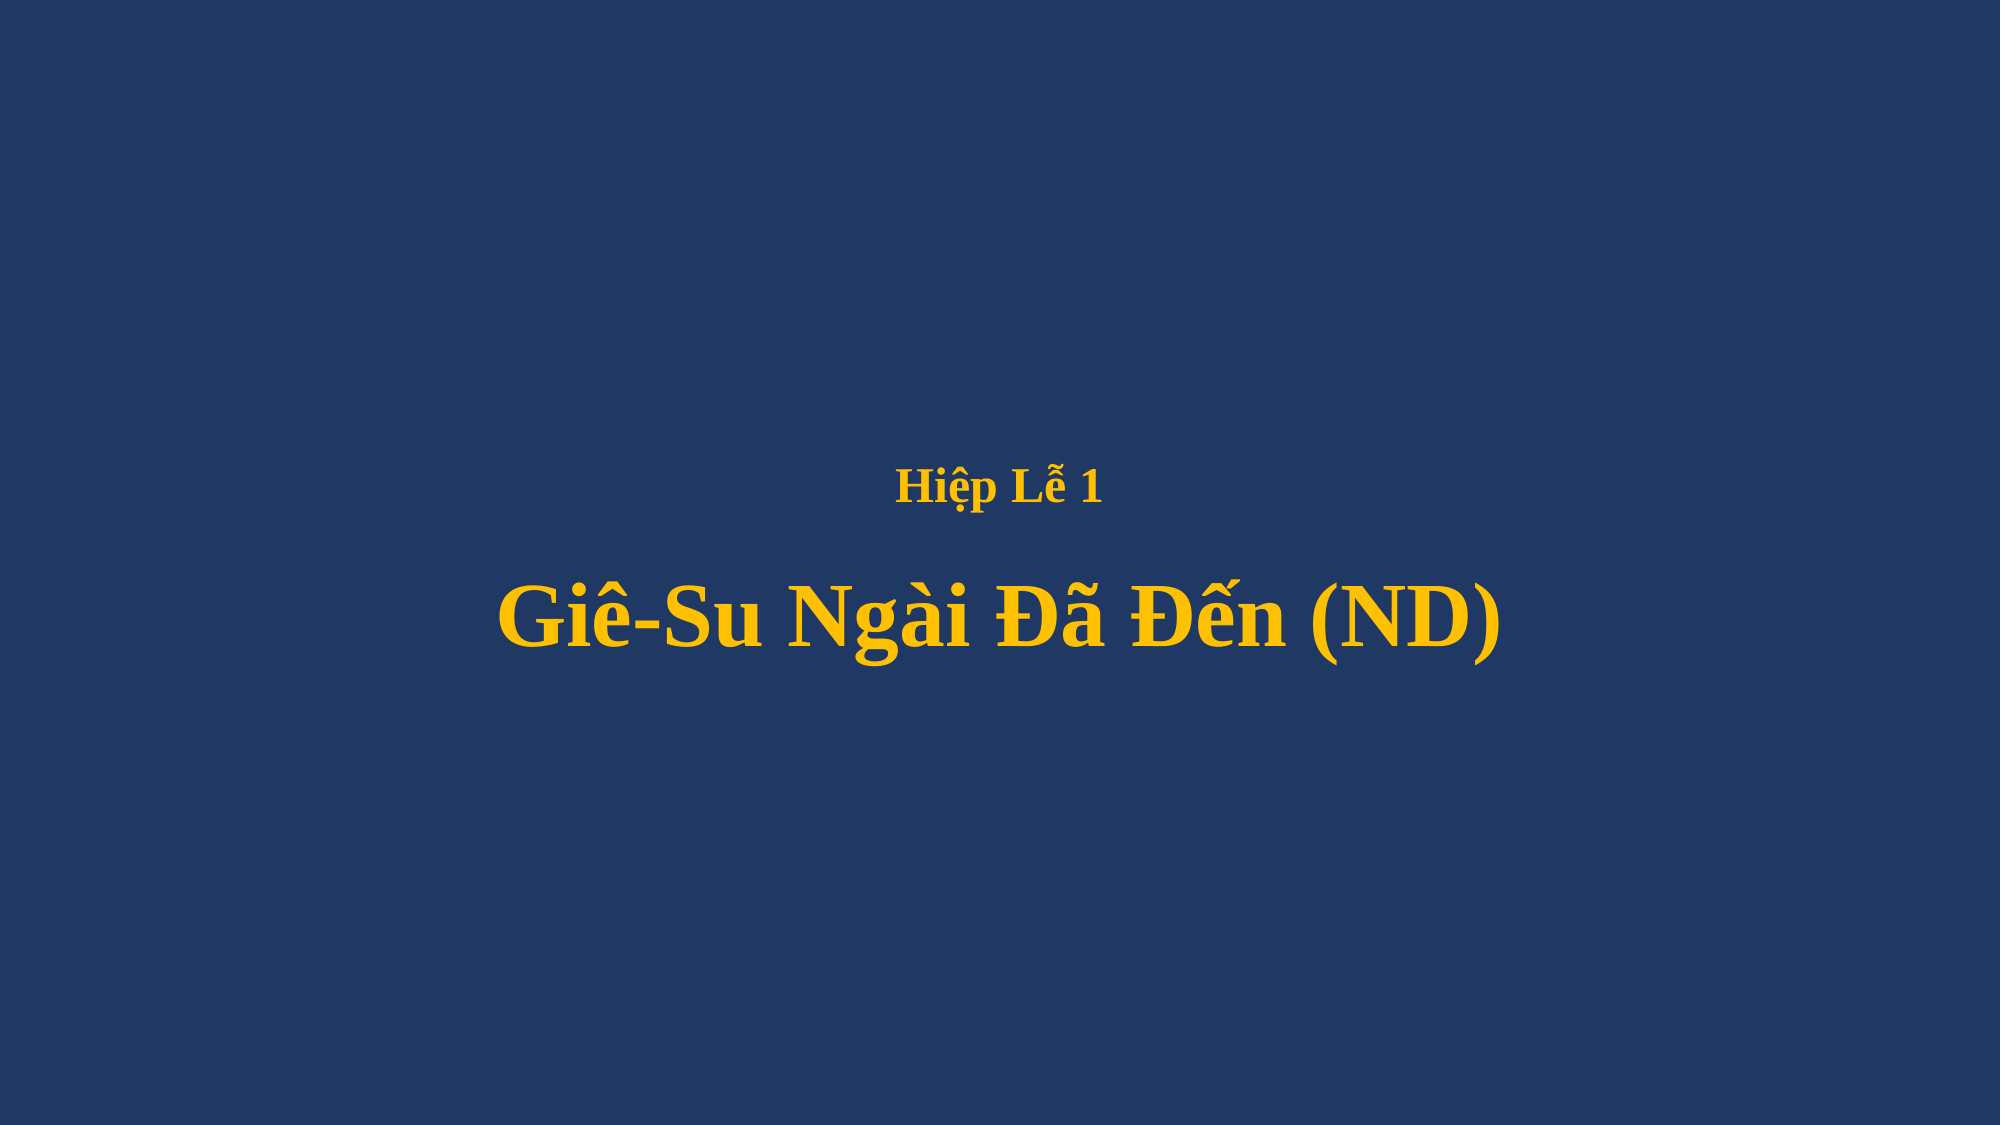

# Hiệp Lễ 1 Giê-Su Ngài Đã Đến (ND)